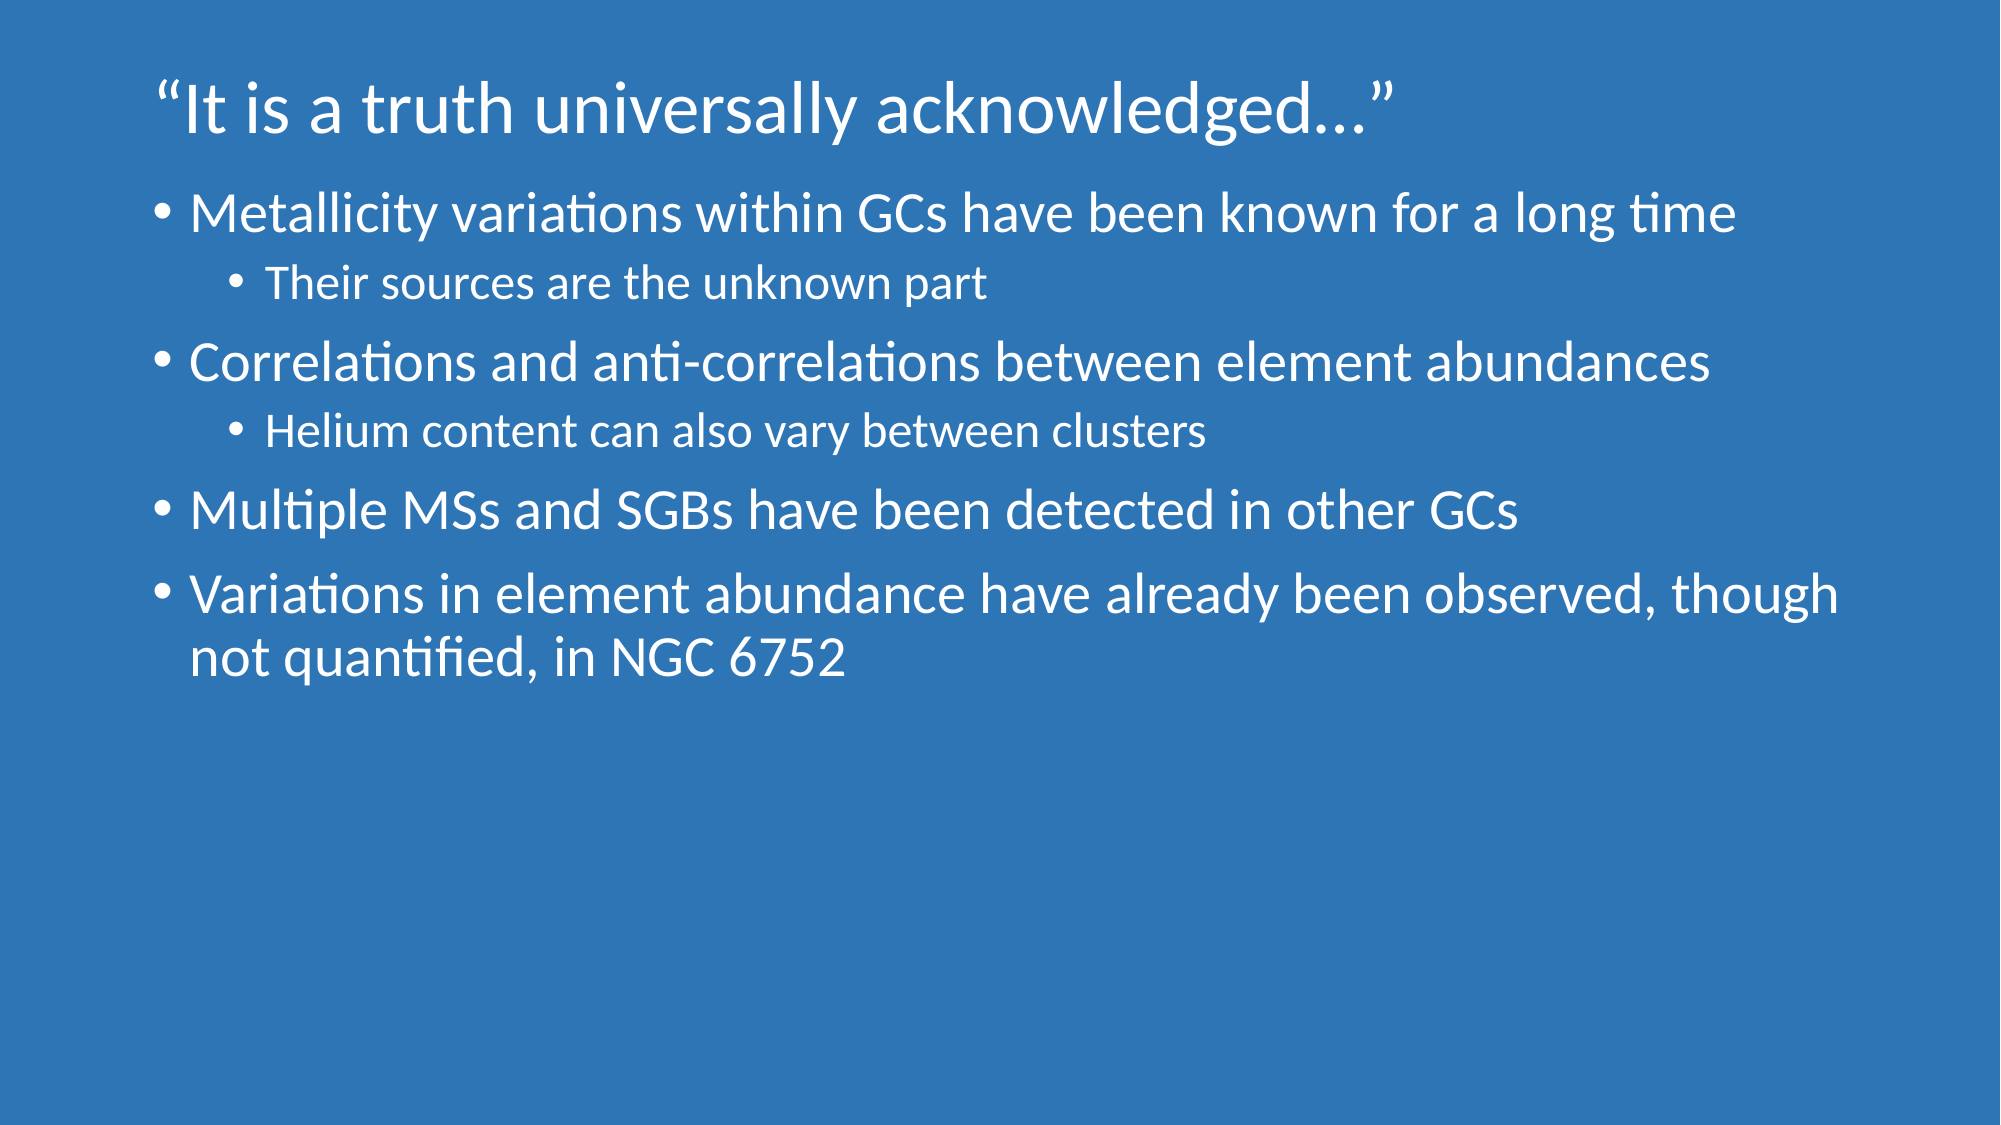

# “It is a truth universally acknowledged…”
Metallicity variations within GCs have been known for a long time
Their sources are the unknown part
Correlations and anti-correlations between element abundances
Helium content can also vary between clusters
Multiple MSs and SGBs have been detected in other GCs
Variations in element abundance have already been observed, though not quantified, in NGC 6752